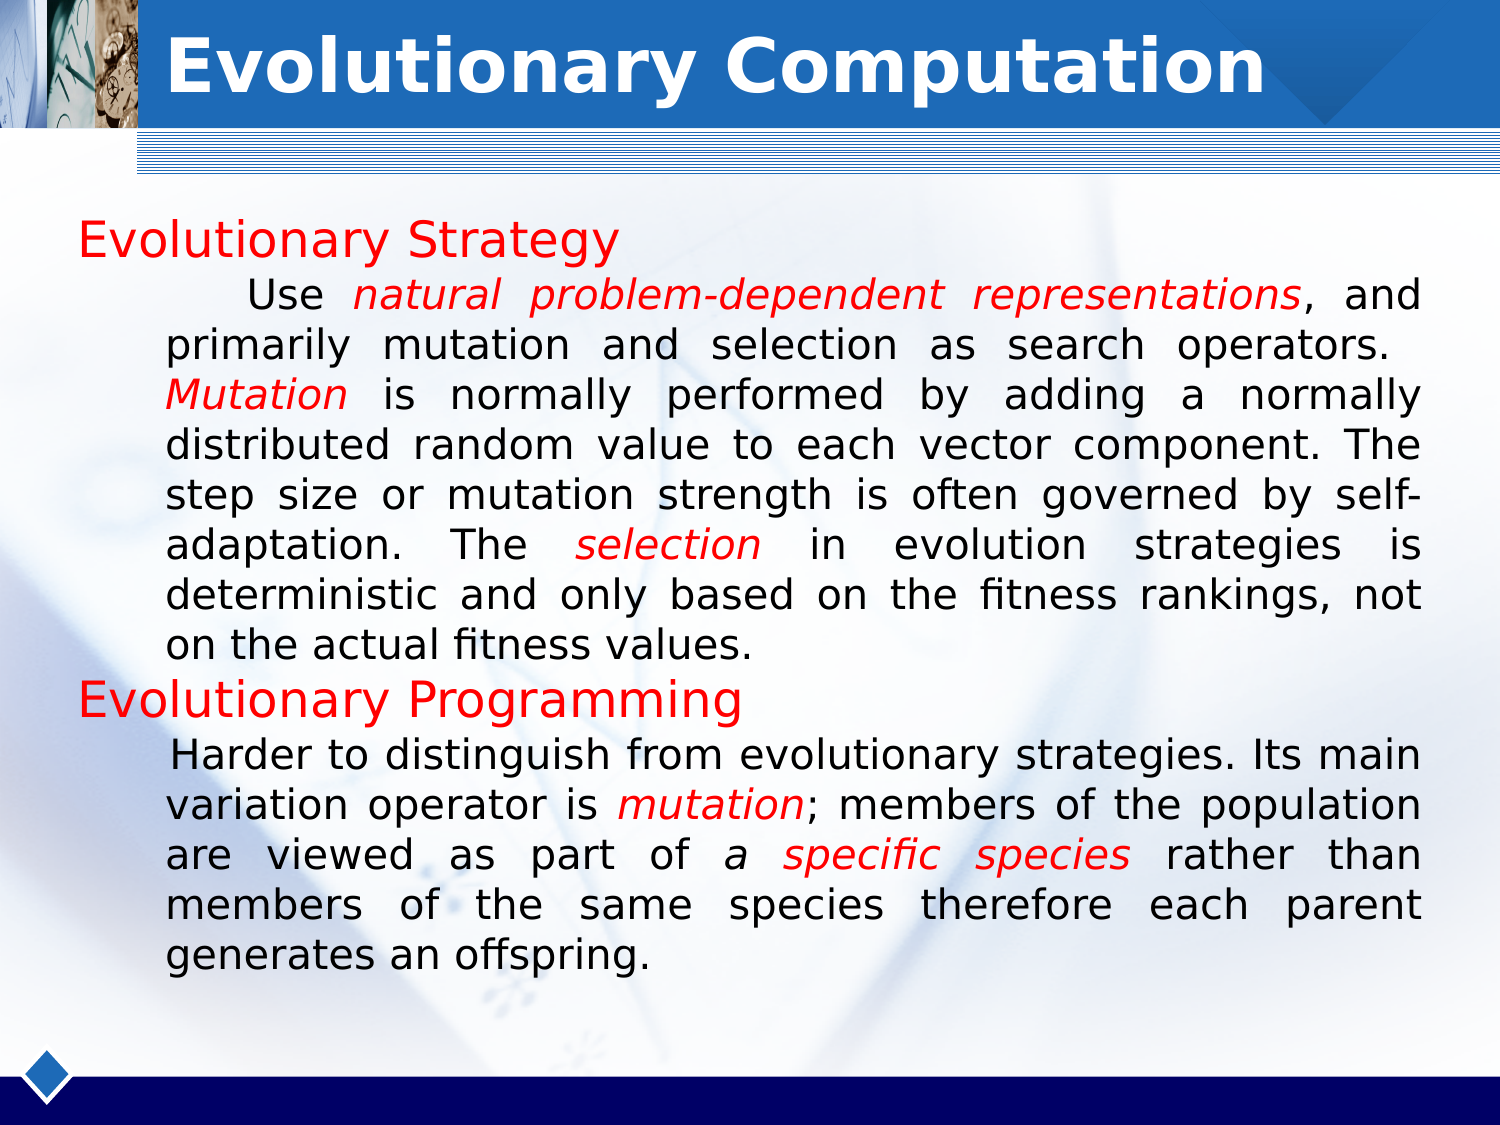

Evolutionary Computation
Evolutionary Strategy
      Use natural problem-dependent representations, and primarily mutation and selection as search operators.  Mutation is normally performed by adding a normally distributed random value to each vector component. The step size or mutation strength is often governed by self-adaptation. The selection in evolution strategies is deterministic and only based on the fitness rankings, not on the actual fitness values.
Evolutionary Programming
      Harder to distinguish from evolutionary strategies. Its main variation operator is mutation; members of the population are viewed as part of a specific species rather than members of the same species therefore each parent generates an offspring.